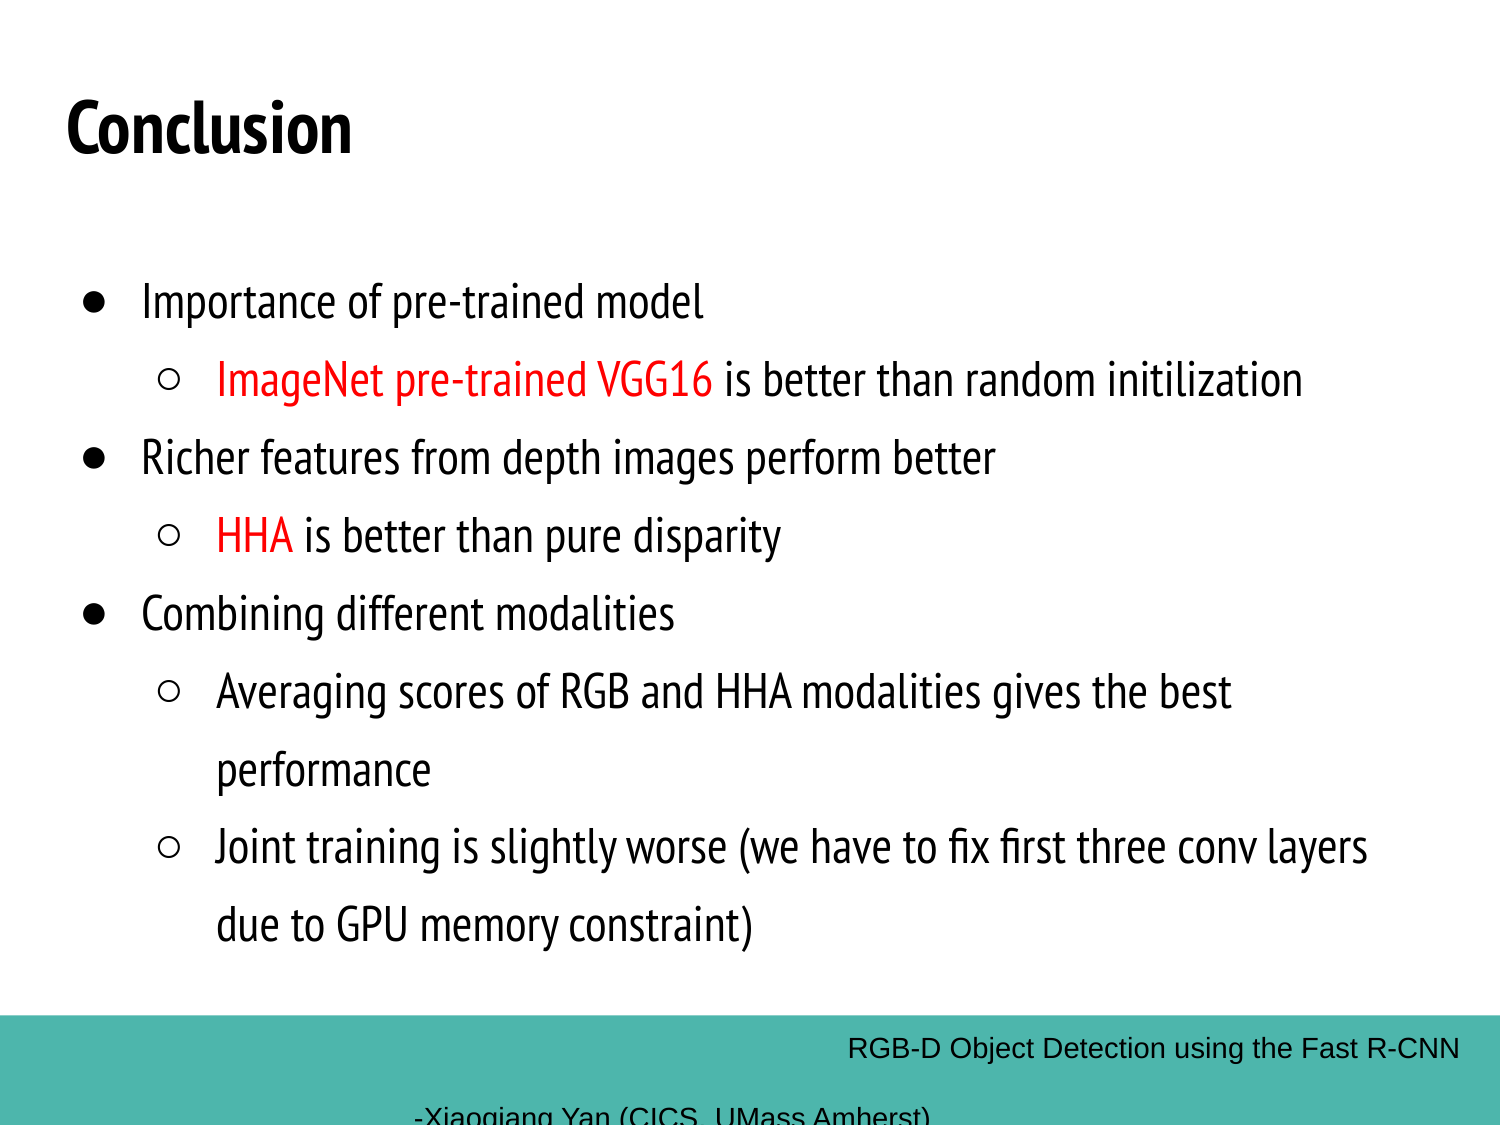

# Conclusion
Importance of pre-trained model
ImageNet pre-trained VGG16 is better than random initilization
Richer features from depth images perform better
HHA is better than pure disparity
Combining different modalities
Averaging scores of RGB and HHA modalities gives the best performance
Joint training is slightly worse (we have to fix first three conv layers due to GPU memory constraint)
       RGB-D Object Detection using the Fast R-CNN
         											         -Xiaoqiang Yan (CICS, UMass Amherst)